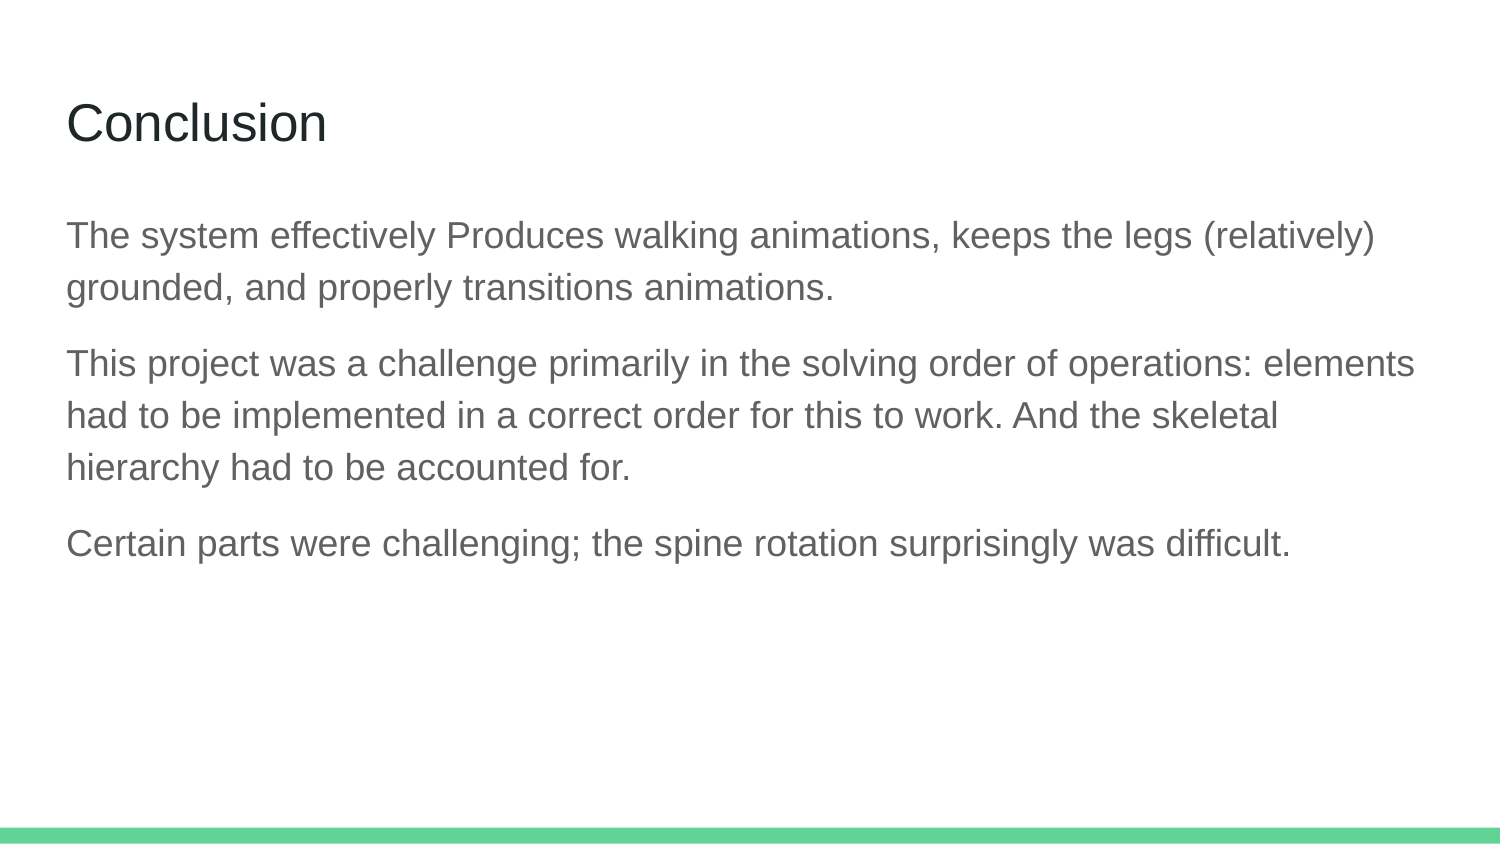

# Conclusion
The system effectively Produces walking animations, keeps the legs (relatively) grounded, and properly transitions animations.
This project was a challenge primarily in the solving order of operations: elements had to be implemented in a correct order for this to work. And the skeletal hierarchy had to be accounted for.
Certain parts were challenging; the spine rotation surprisingly was difficult.